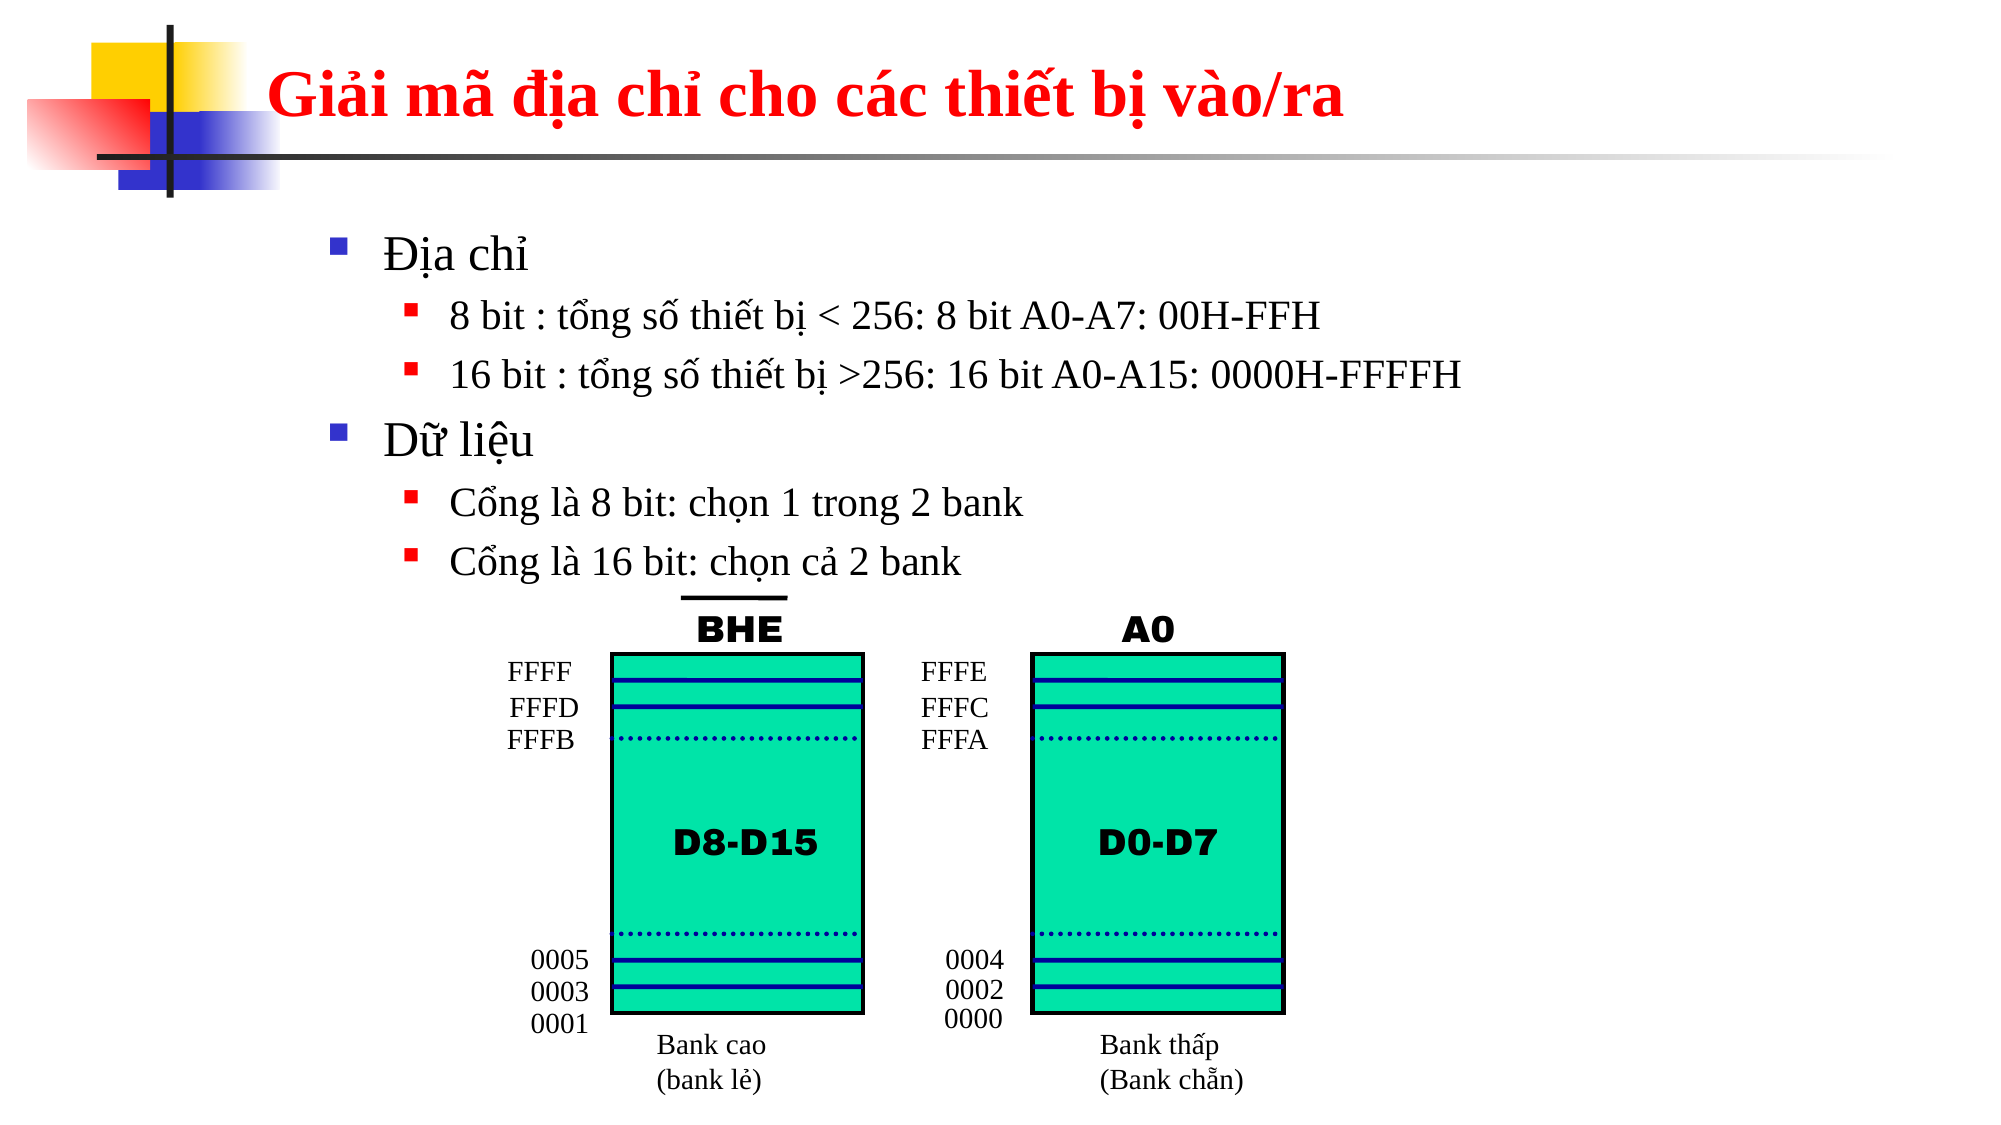

# Giải mã địa chỉ cho các thiết bị vào/ra
Địa chỉ
8 bit : tổng số thiết bị < 256: 8 bit A0-A7: 00H-FFH
16 bit : tổng số thiết bị >256: 16 bit A0-A15: 0000H-FFFFH
Dữ liệu
Cổng là 8 bit: chọn 1 trong 2 bank
Cổng là 16 bit: chọn cả 2 bank

BHE
A0
FFFF
FFFE

FFFD
FFFC
FFFB
FFFA
0005
0004
0002
0003
0000
0001
Bank cao
(bank lẻ)
Bank thấp
(Bank chẵn)
D8-D15
D0-D7